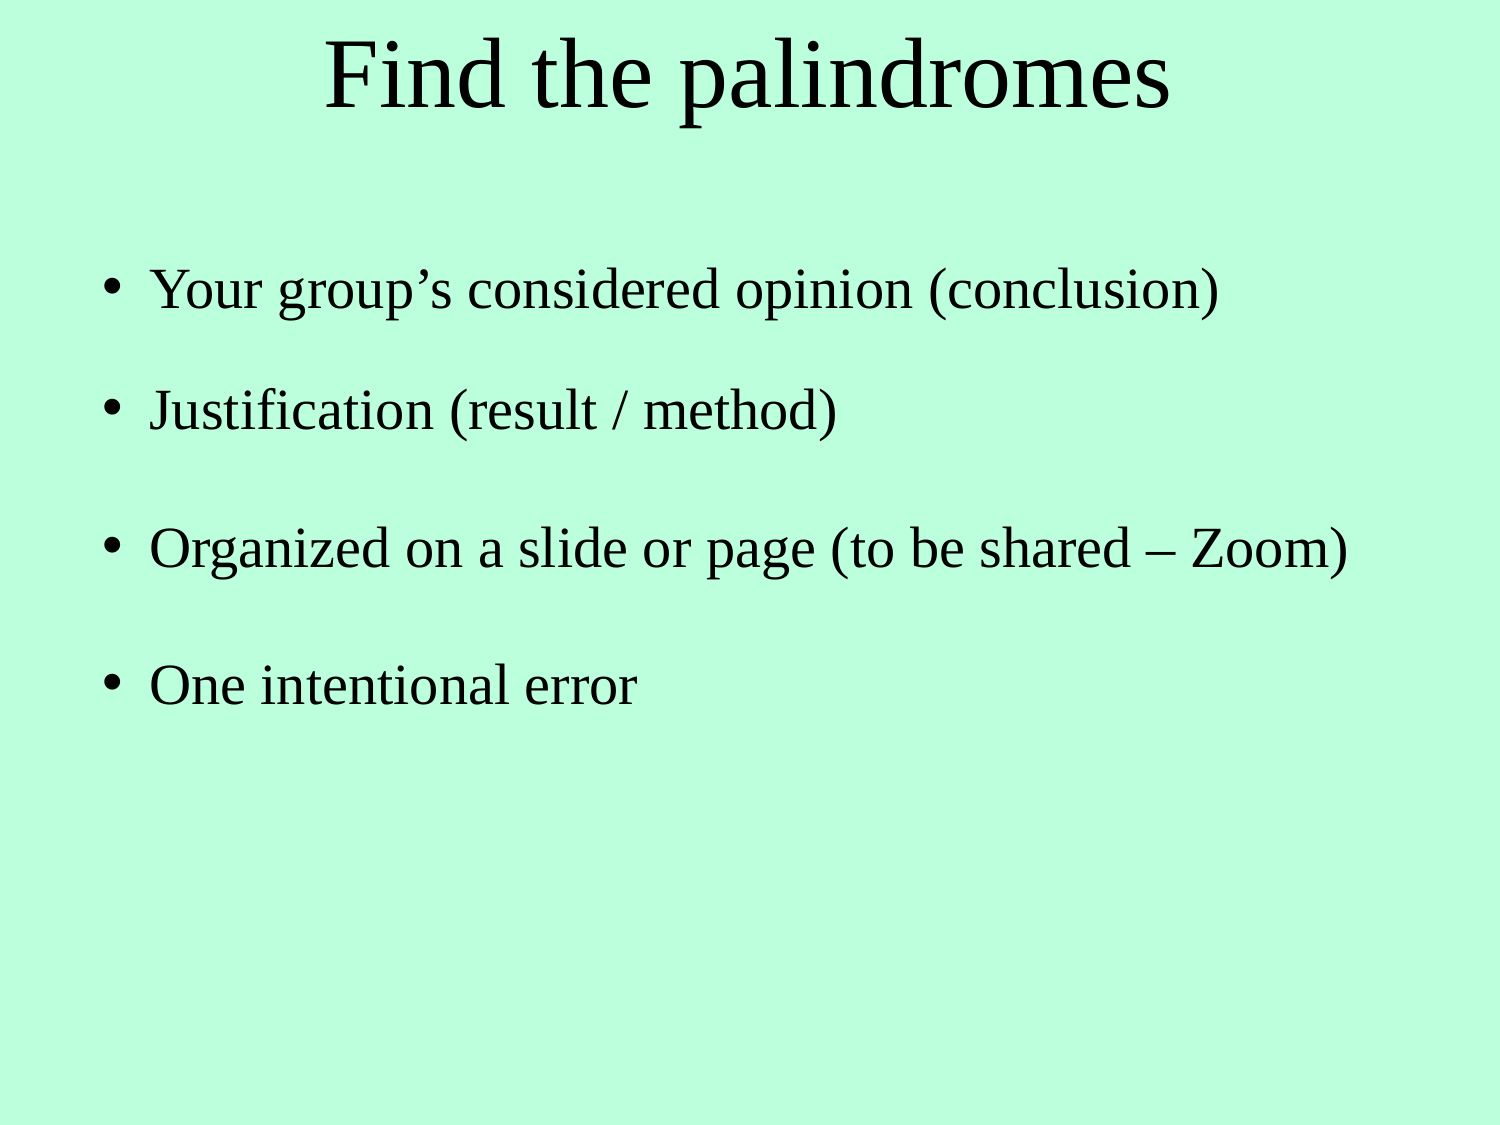

Find the palindromes
Your group’s considered opinion (conclusion)
Justification (result / method)
Organized on a slide or page (to be shared – Zoom)
One intentional error